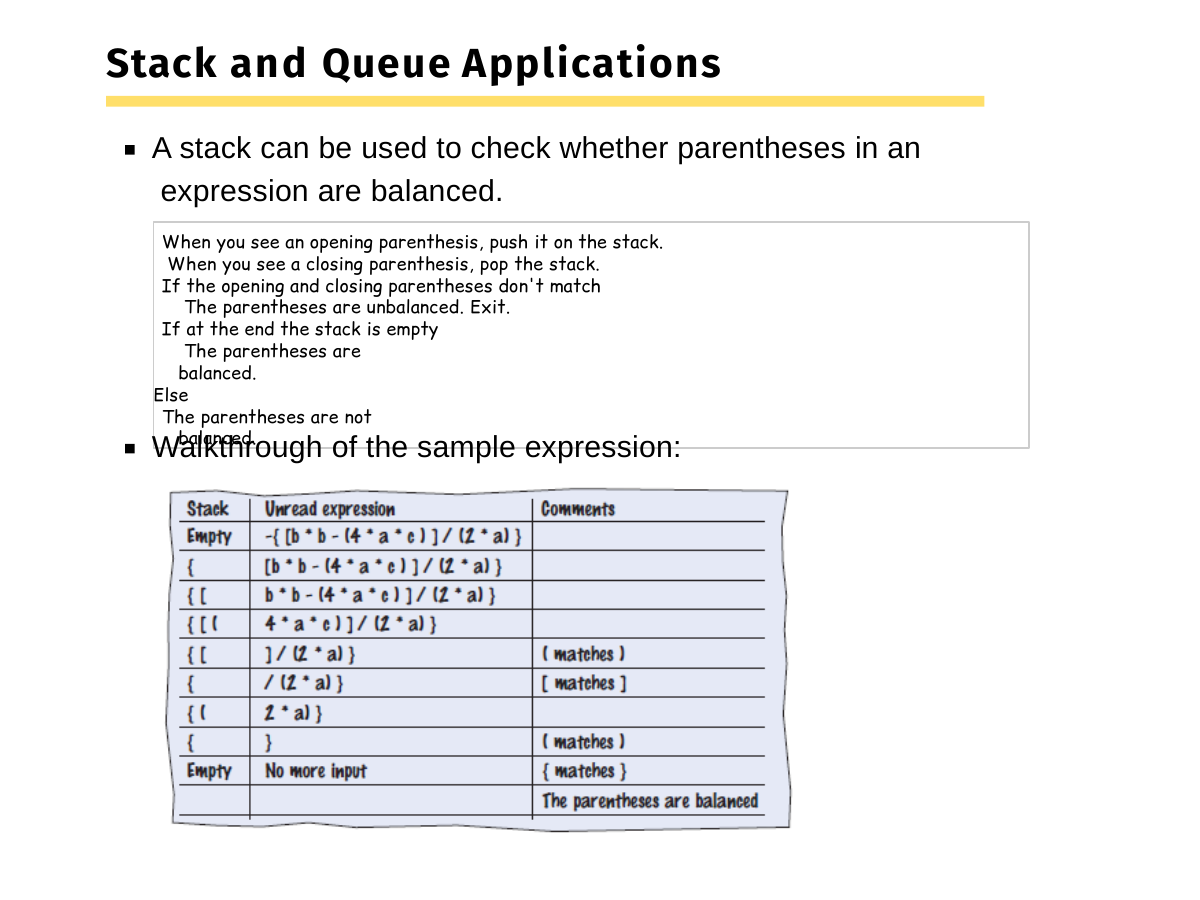

# Stack and Queue Applications

A stack can be used to check whether parentheses in an  expression are balanced.

When you see an opening parenthesis, push it on the stack.  When you see a closing parenthesis, pop the stack.
If the opening and closing parentheses don't match  The parentheses are unbalanced. Exit.
If at the end the stack is empty  The parentheses are balanced.
Else
The parentheses are not balanced.
Walkthrough of the sample expression: